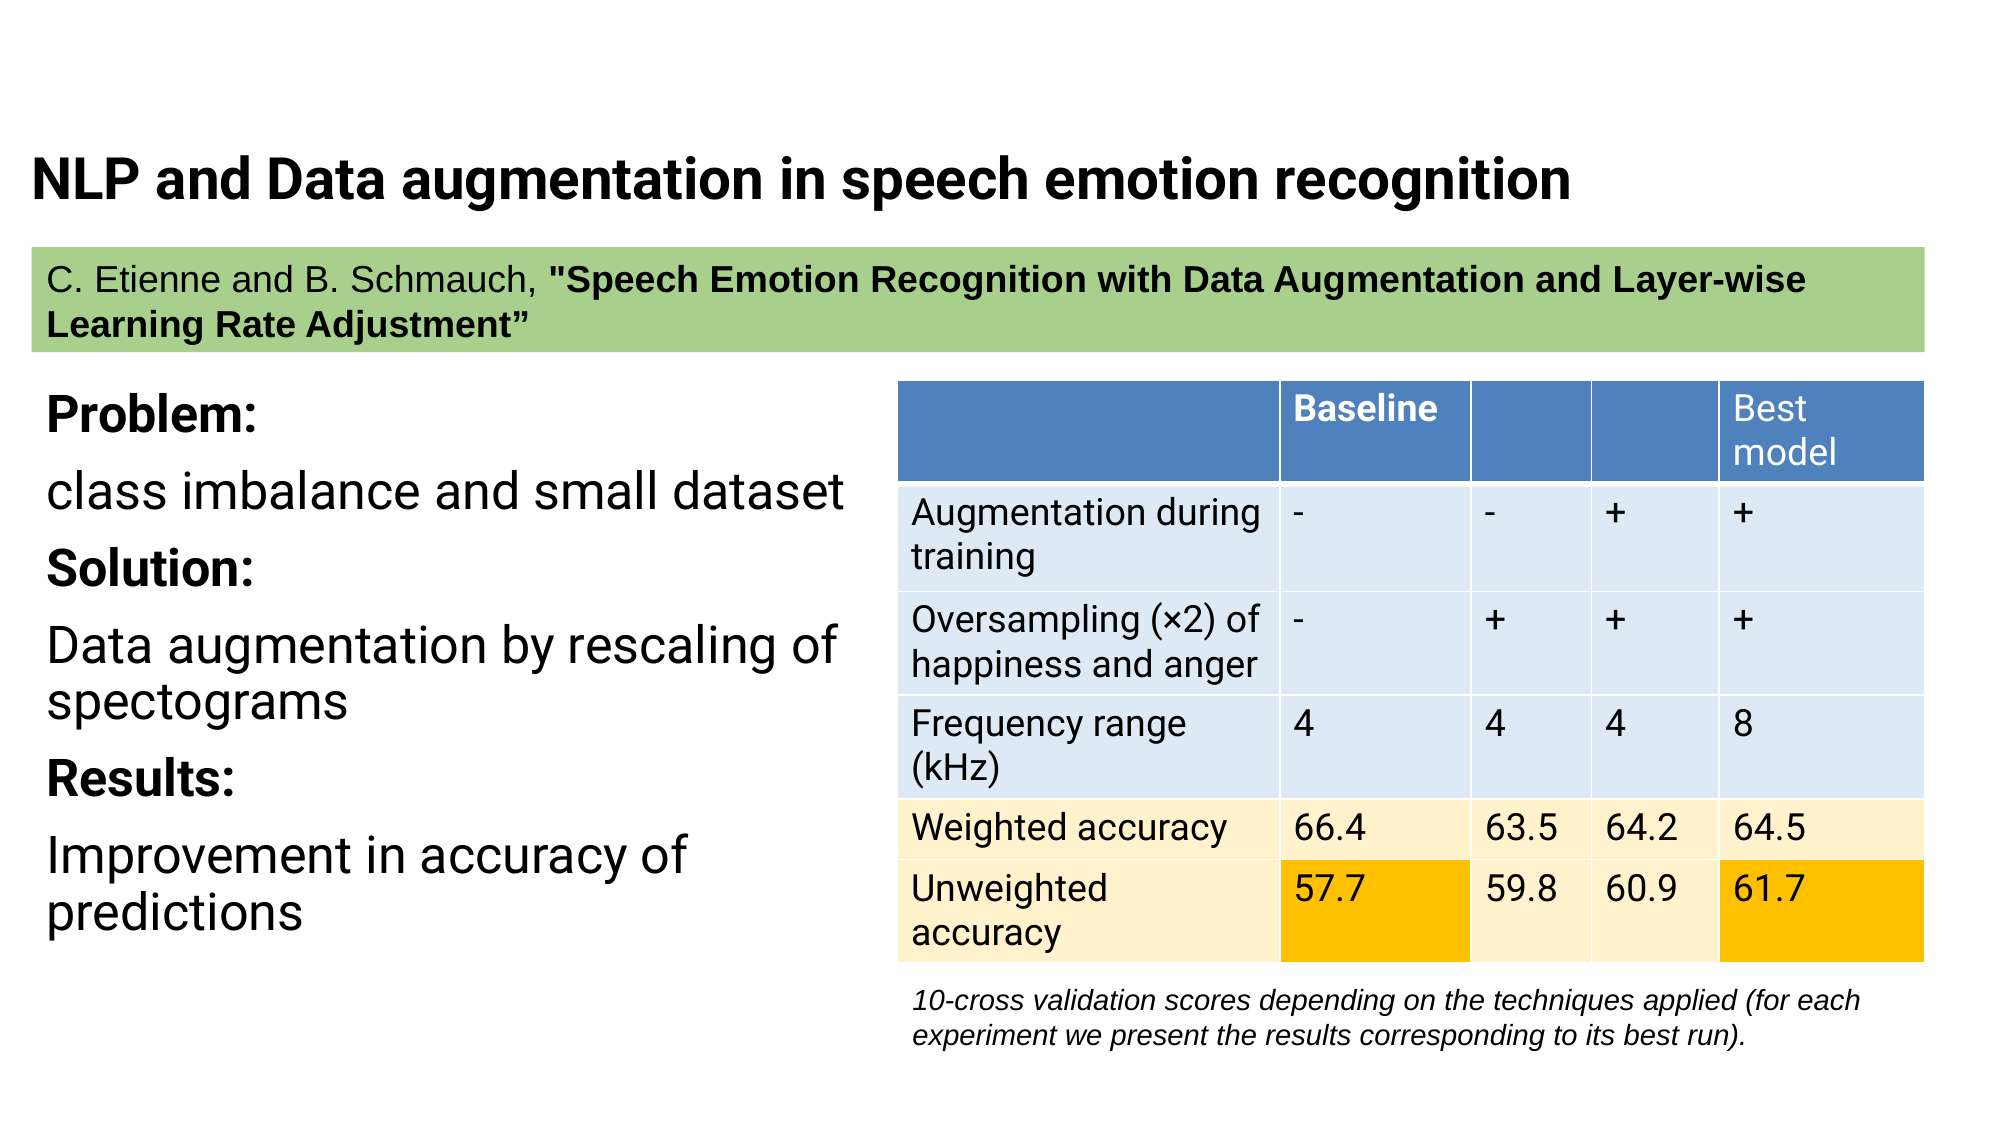

# SEMINAR WEB ENGINEERING (WS 2020/2021) DATA AUGMENTATION
NLP and Data augmentation in speech emotion recognition
C. Etienne and B. Schmauch, "Speech Emotion Recognition with Data Augmentation and Layer-wise Learning Rate Adjustment”
Problem:
class imbalance and small dataset
Solution:
Data augmentation by rescaling of spectograms
Results:
Improvement in accuracy of predictions
|  | Baseline |  |  | Best model |
| --- | --- | --- | --- | --- |
| Augmentation during training | - | - | + | + |
| Oversampling (×2) of happiness and anger | - | + | + | + |
| Frequency range (kHz) | 4 | 4 | 4 | 8 |
| Weighted accuracy | 66.4 | 63.5 | 64.2 | 64.5 |
| Unweighted accuracy | 57.7 | 59.8 | 60.9 | 61.7 |
10-cross validation scores depending on the techniques applied (for each experiment we present the results corresponding to its best run).